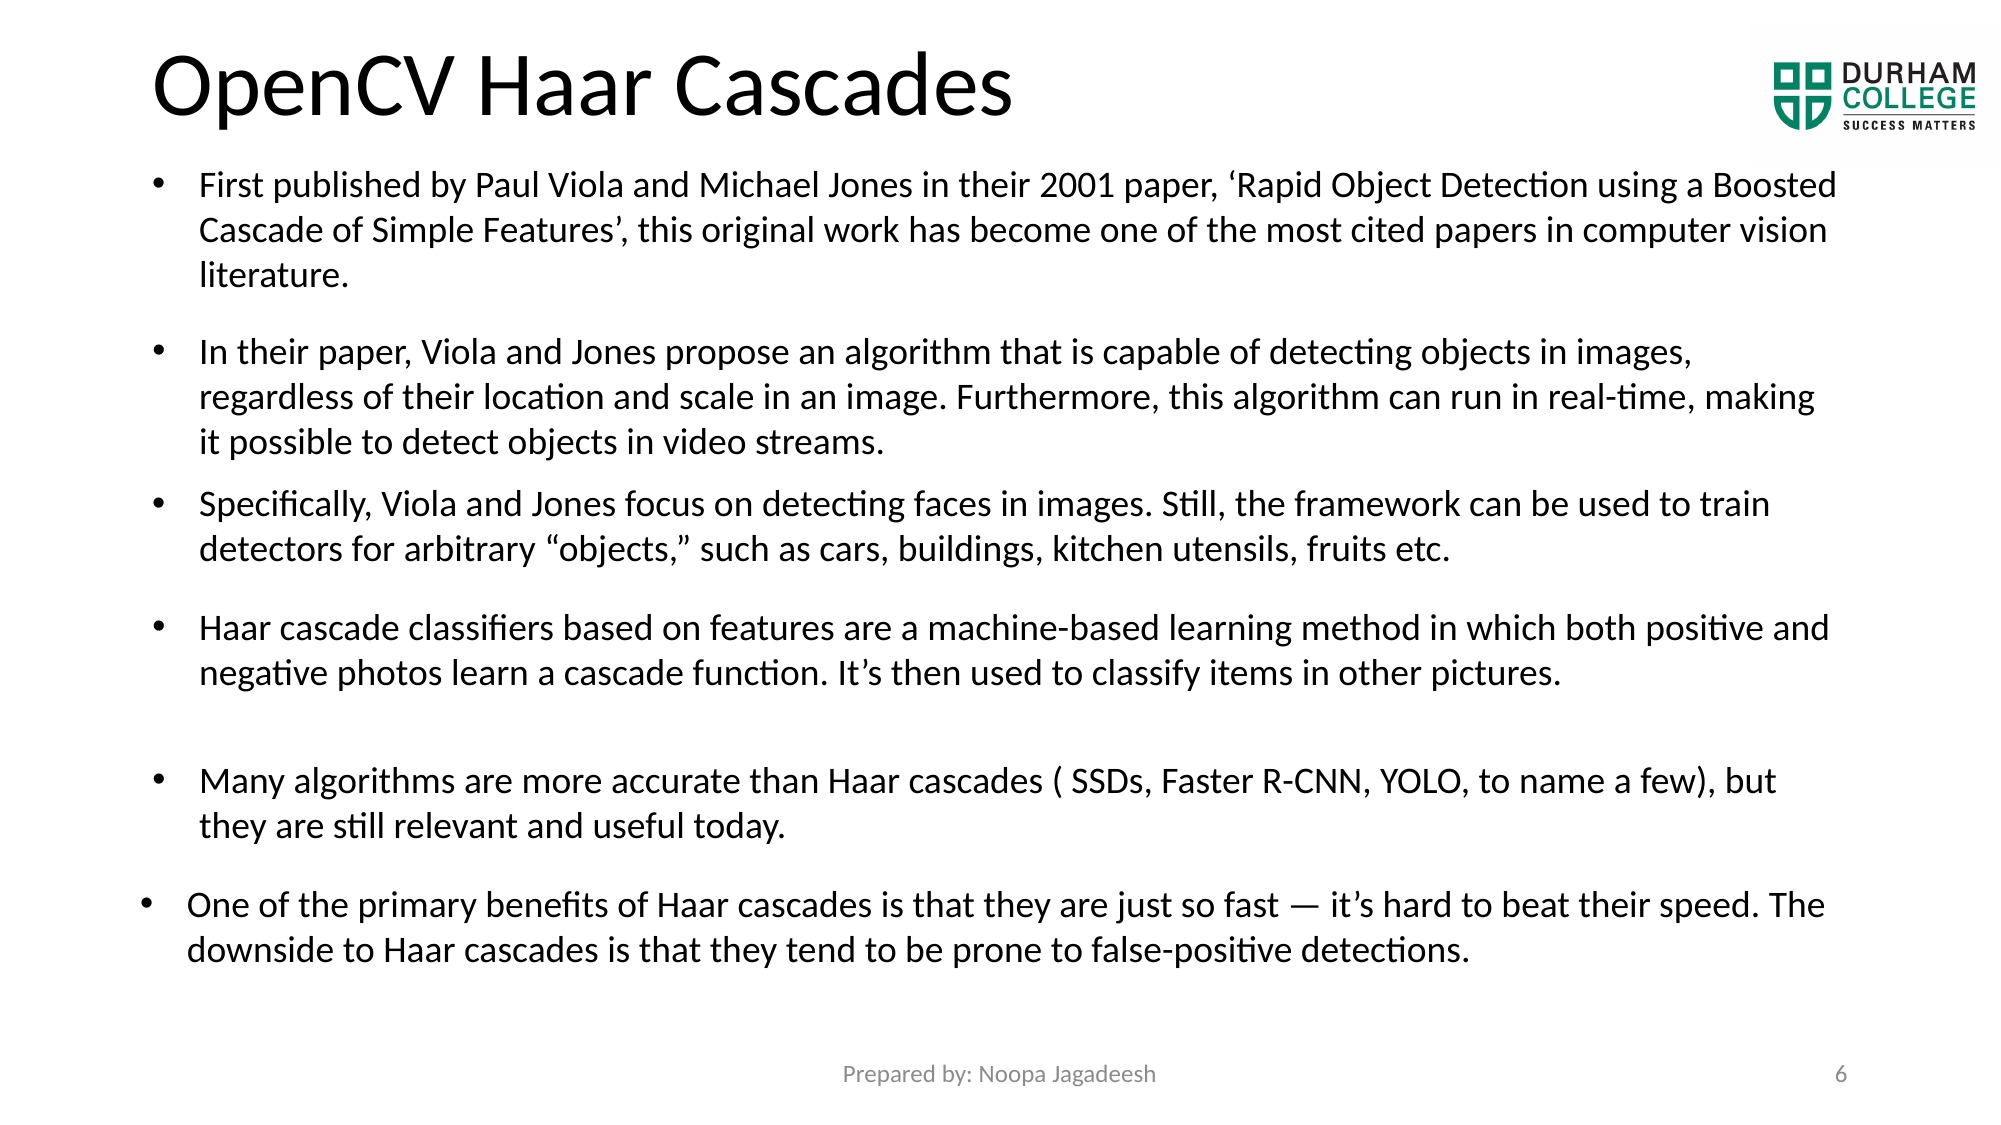

# OpenCV Haar Cascades
First published by Paul Viola and Michael Jones in their 2001 paper, ‘Rapid Object Detection using a Boosted Cascade of Simple Features’, this original work has become one of the most cited papers in computer vision literature.
In their paper, Viola and Jones propose an algorithm that is capable of detecting objects in images, regardless of their location and scale in an image. Furthermore, this algorithm can run in real-time, making it possible to detect objects in video streams.
Specifically, Viola and Jones focus on detecting faces in images. Still, the framework can be used to train detectors for arbitrary “objects,” such as cars, buildings, kitchen utensils, fruits etc.
Haar cascade classifiers based on features are a machine-based learning method in which both positive and negative photos learn a cascade function. It’s then used to classify items in other pictures.
Many algorithms are more accurate than Haar cascades ( SSDs, Faster R-CNN, YOLO, to name a few), but they are still relevant and useful today.
One of the primary benefits of Haar cascades is that they are just so fast — it’s hard to beat their speed. The downside to Haar cascades is that they tend to be prone to false-positive detections.

Prepared by: Noopa Jagadeesh

6